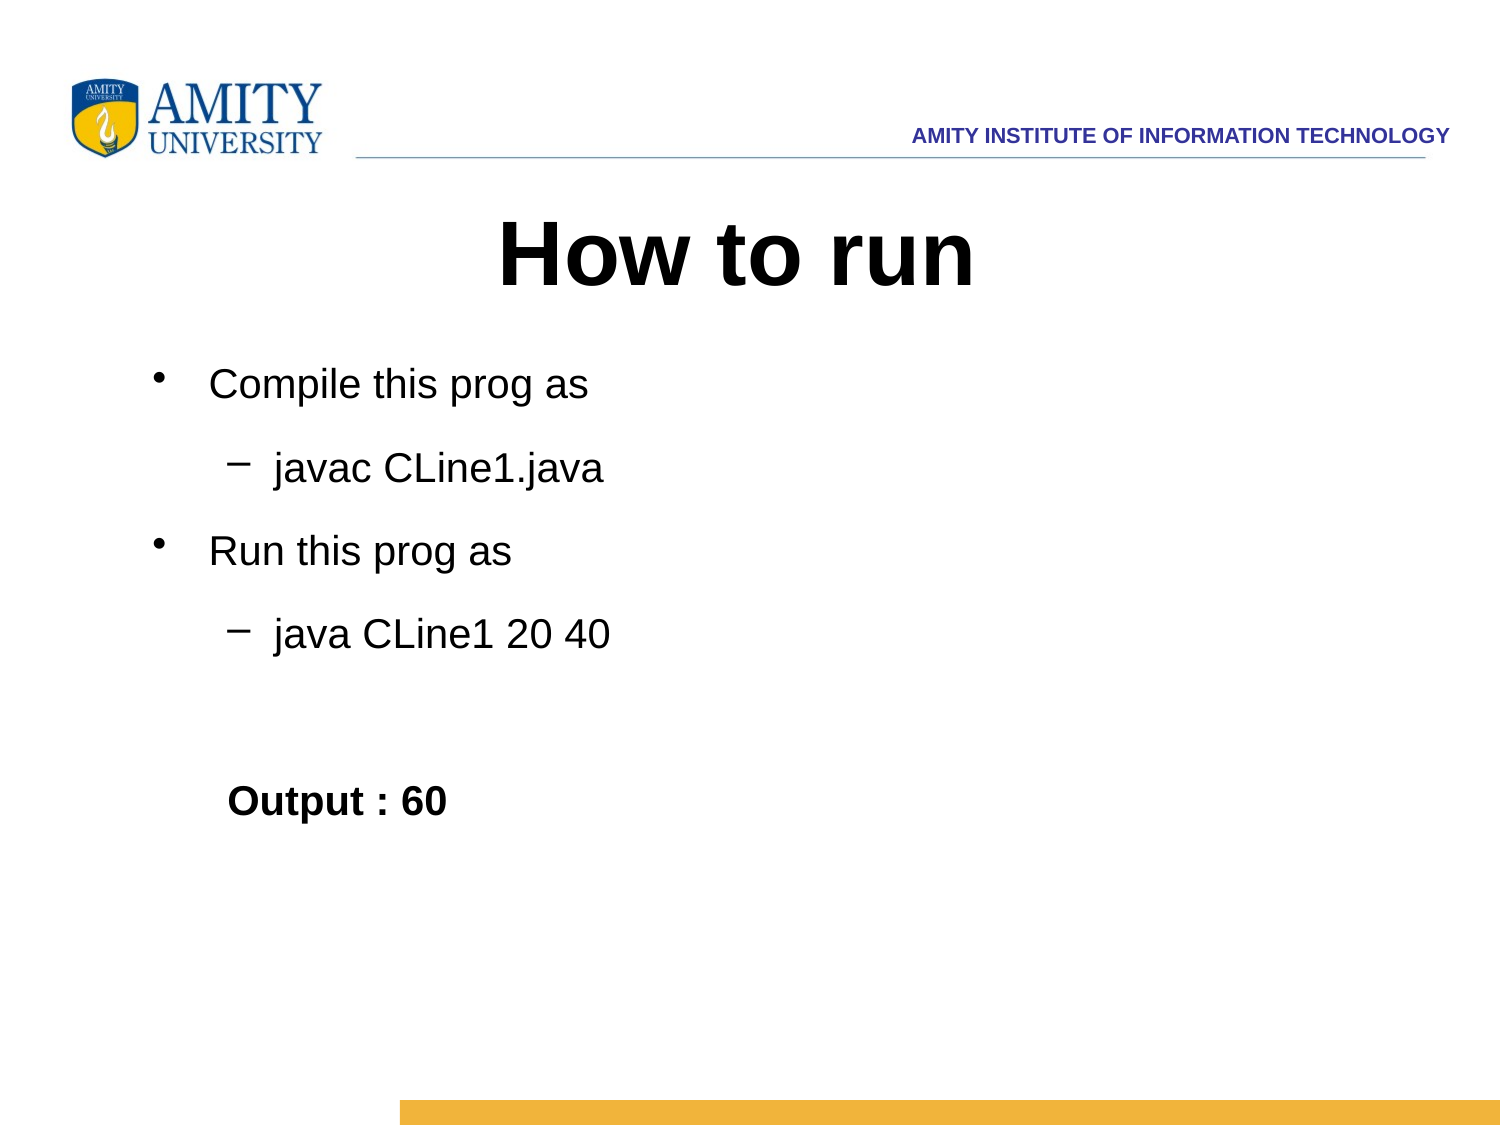

# How to run
Compile this prog as
javac CLine1.java
Run this prog as
java CLine1 20 40

Output : 60